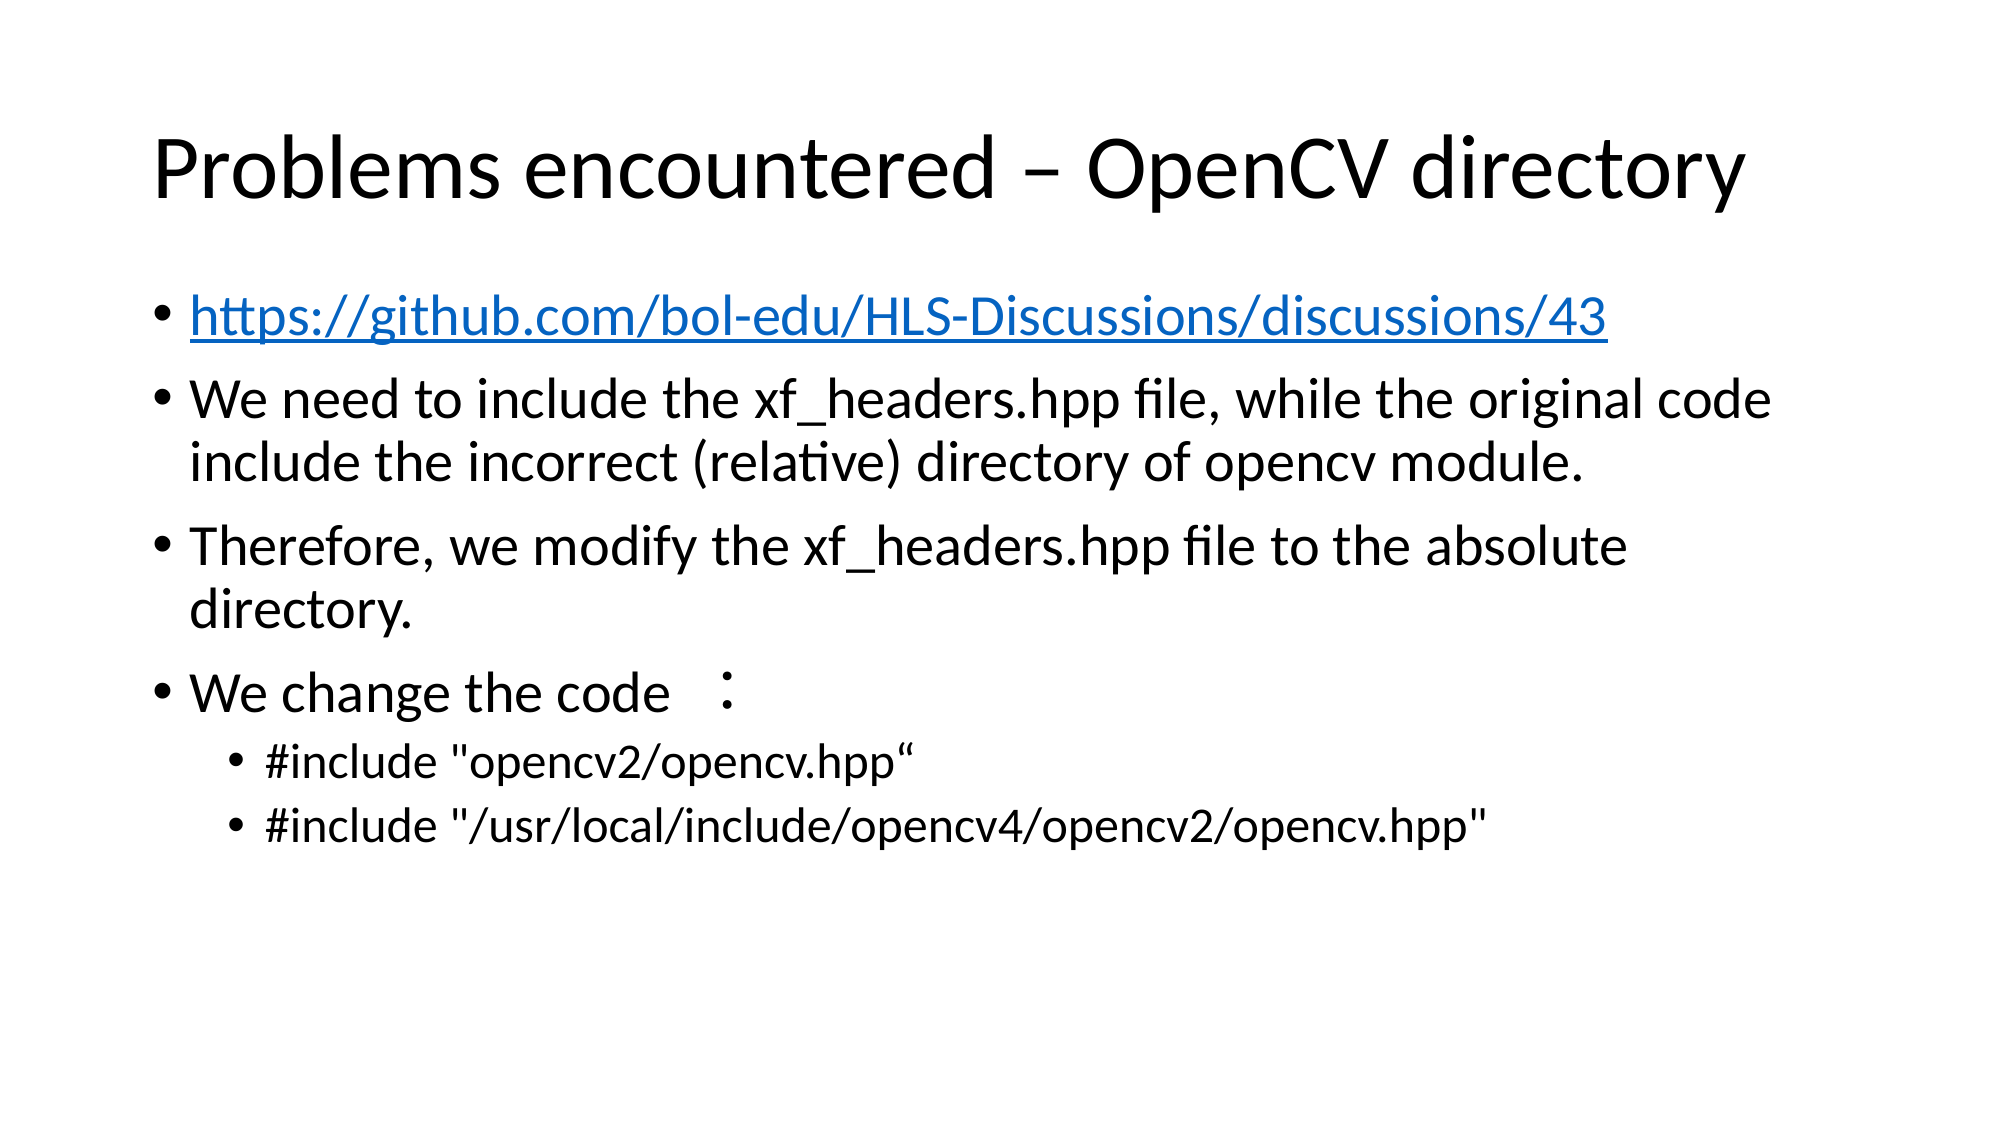

# Problems encountered – OpenCV directory
https://github.com/bol-edu/HLS-Discussions/discussions/43
We need to include the xf_headers.hpp file, while the original code include the incorrect (relative) directory of opencv module.
Therefore, we modify the xf_headers.hpp file to the absolute directory.
We change the code ：
#include "opencv2/opencv.hpp“
#include "/usr/local/include/opencv4/opencv2/opencv.hpp"